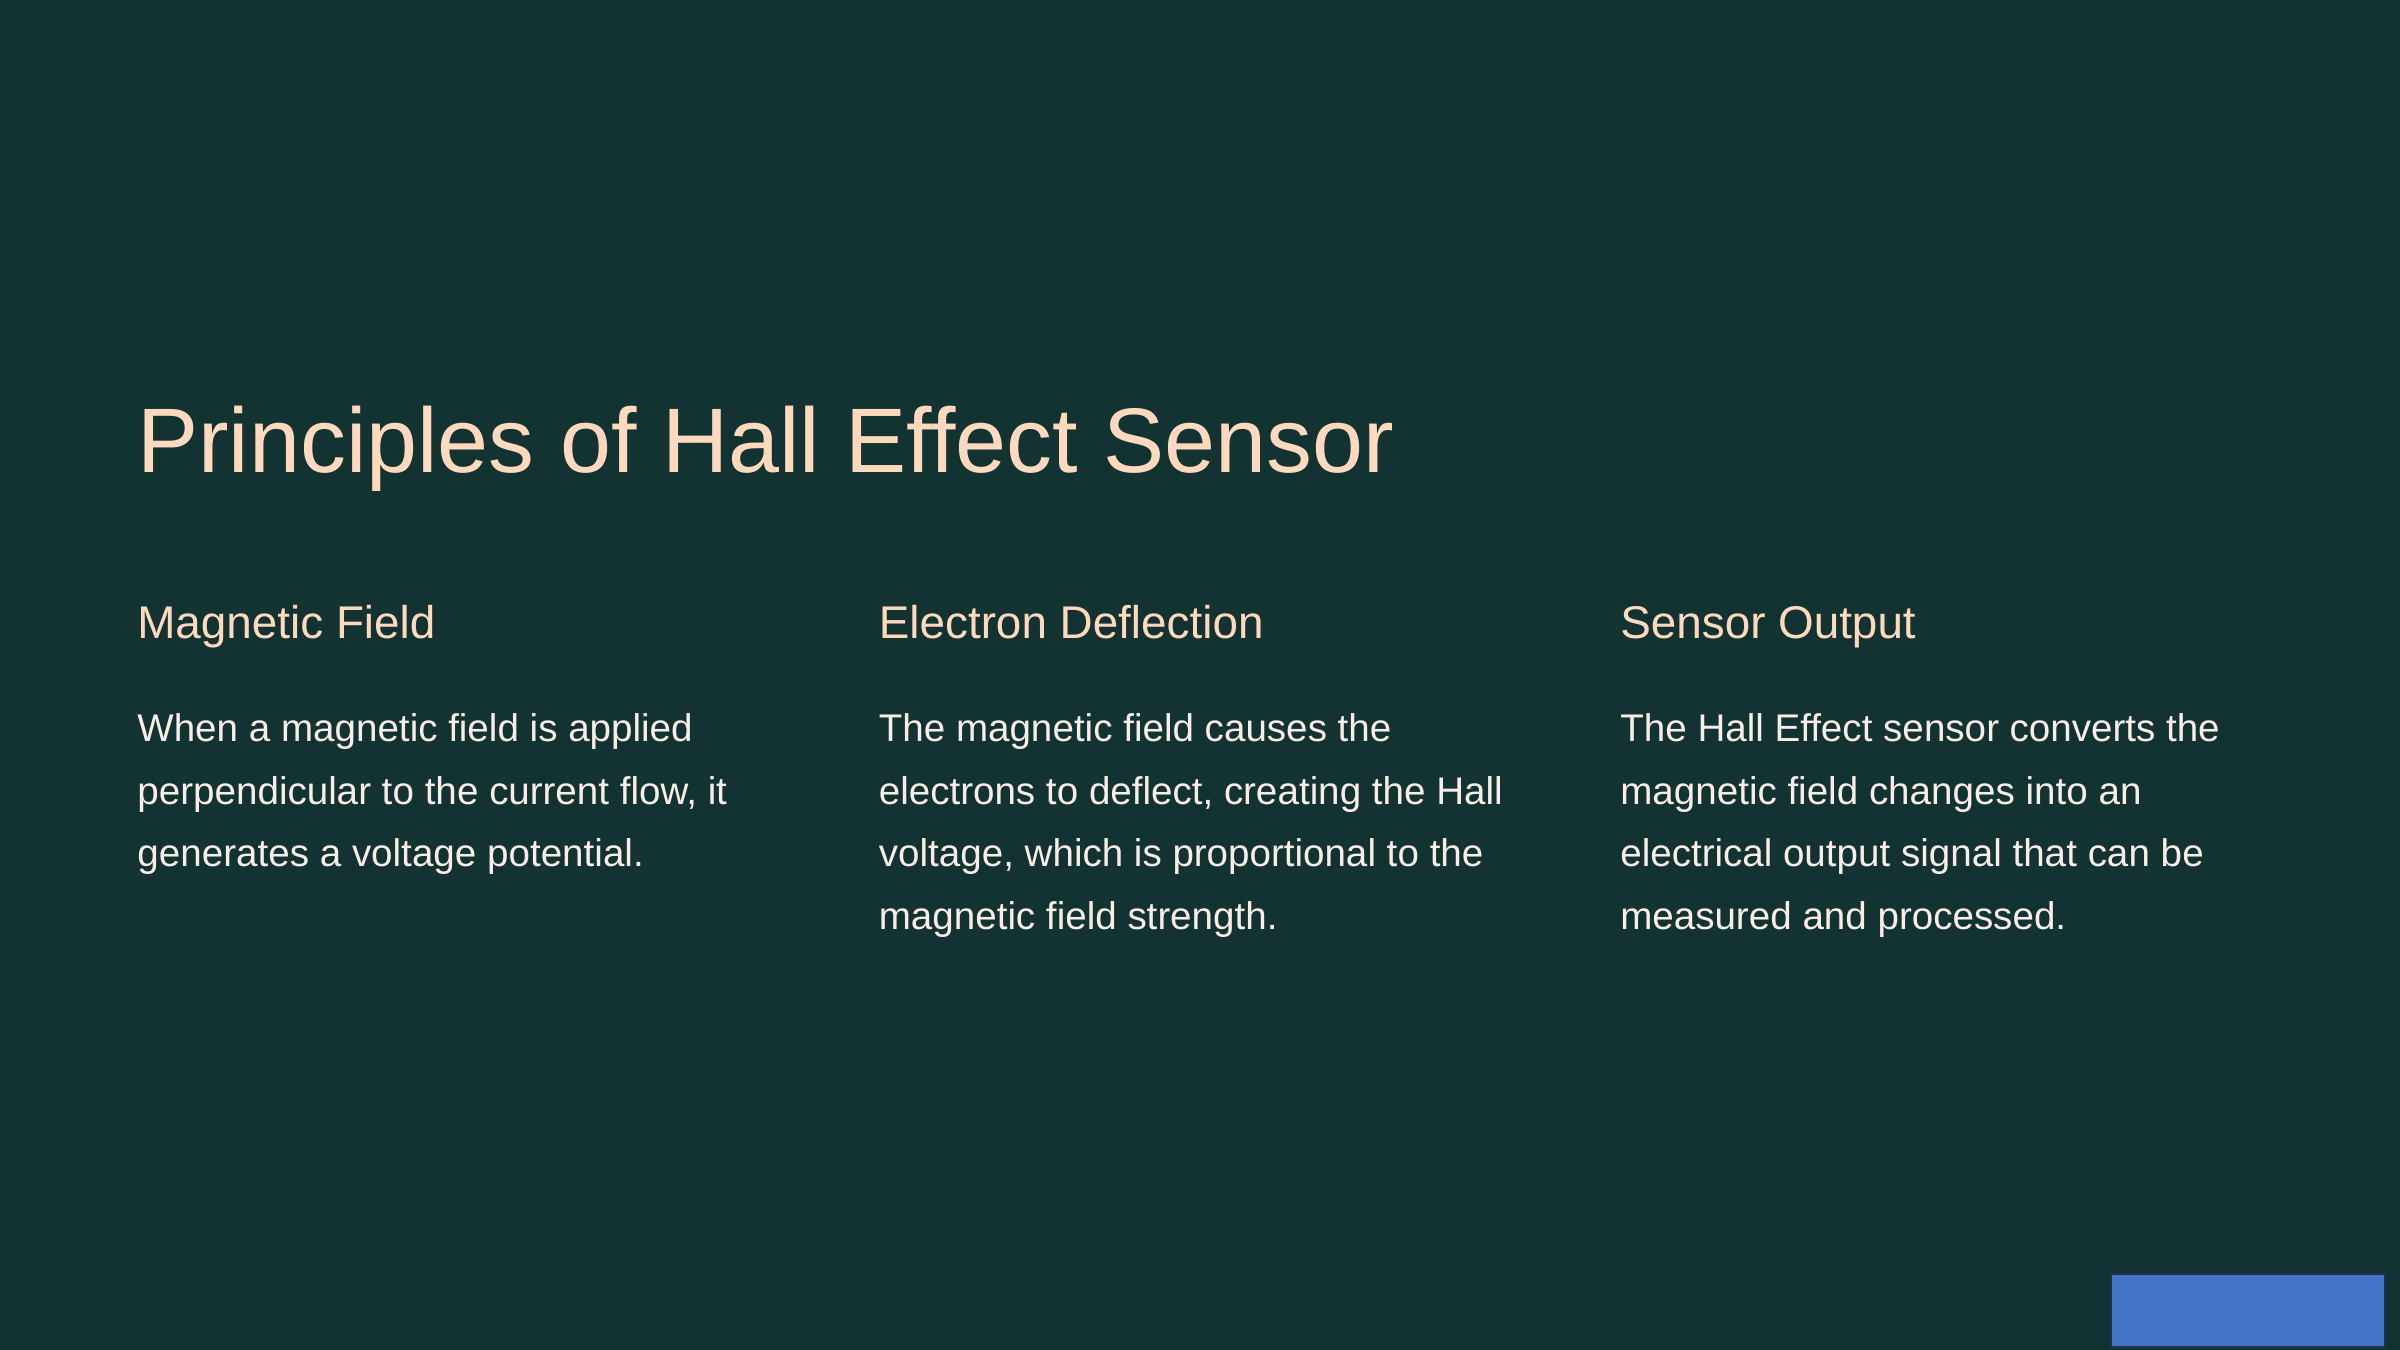

Principles of Hall Effect Sensor
Magnetic Field
Electron Deflection
Sensor Output
When a magnetic field is applied perpendicular to the current flow, it generates a voltage potential.
The magnetic field causes the electrons to deflect, creating the Hall voltage, which is proportional to the magnetic field strength.
The Hall Effect sensor converts the magnetic field changes into an electrical output signal that can be measured and processed.